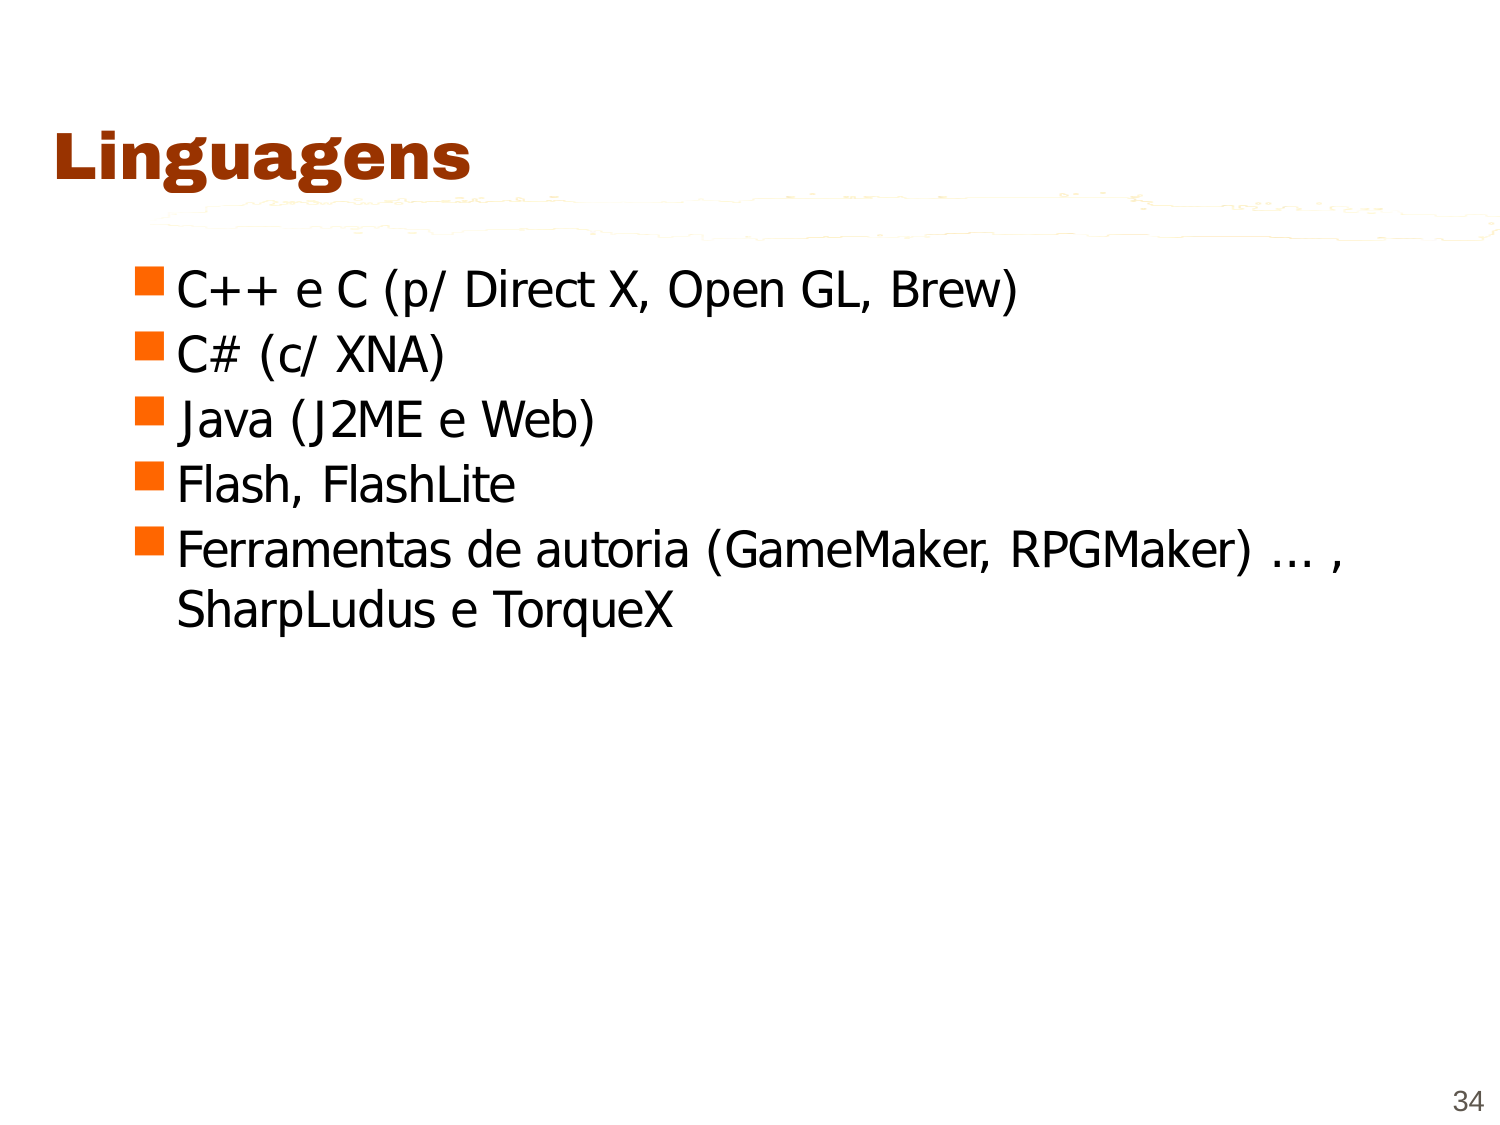

# Linguagens
C++ e C (p/ Direct X, Open GL, Brew)
C# (c/ XNA)
Java (J2ME e Web)
Flash, FlashLite
Ferramentas de autoria (GameMaker, RPGMaker) ... , SharpLudus e TorqueX
34